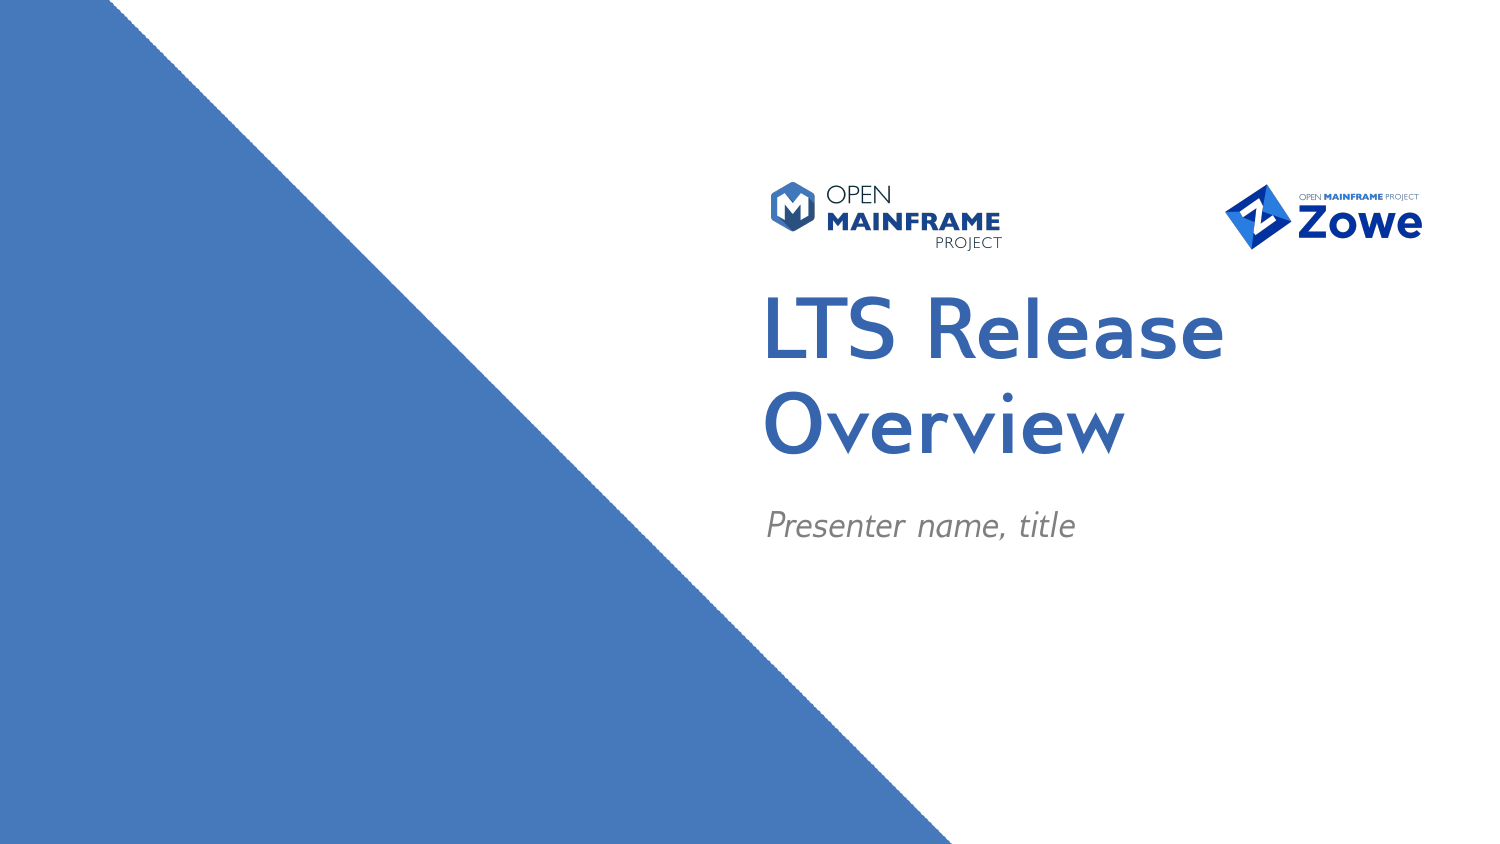

# LTS Release Overview
Presenter name, title